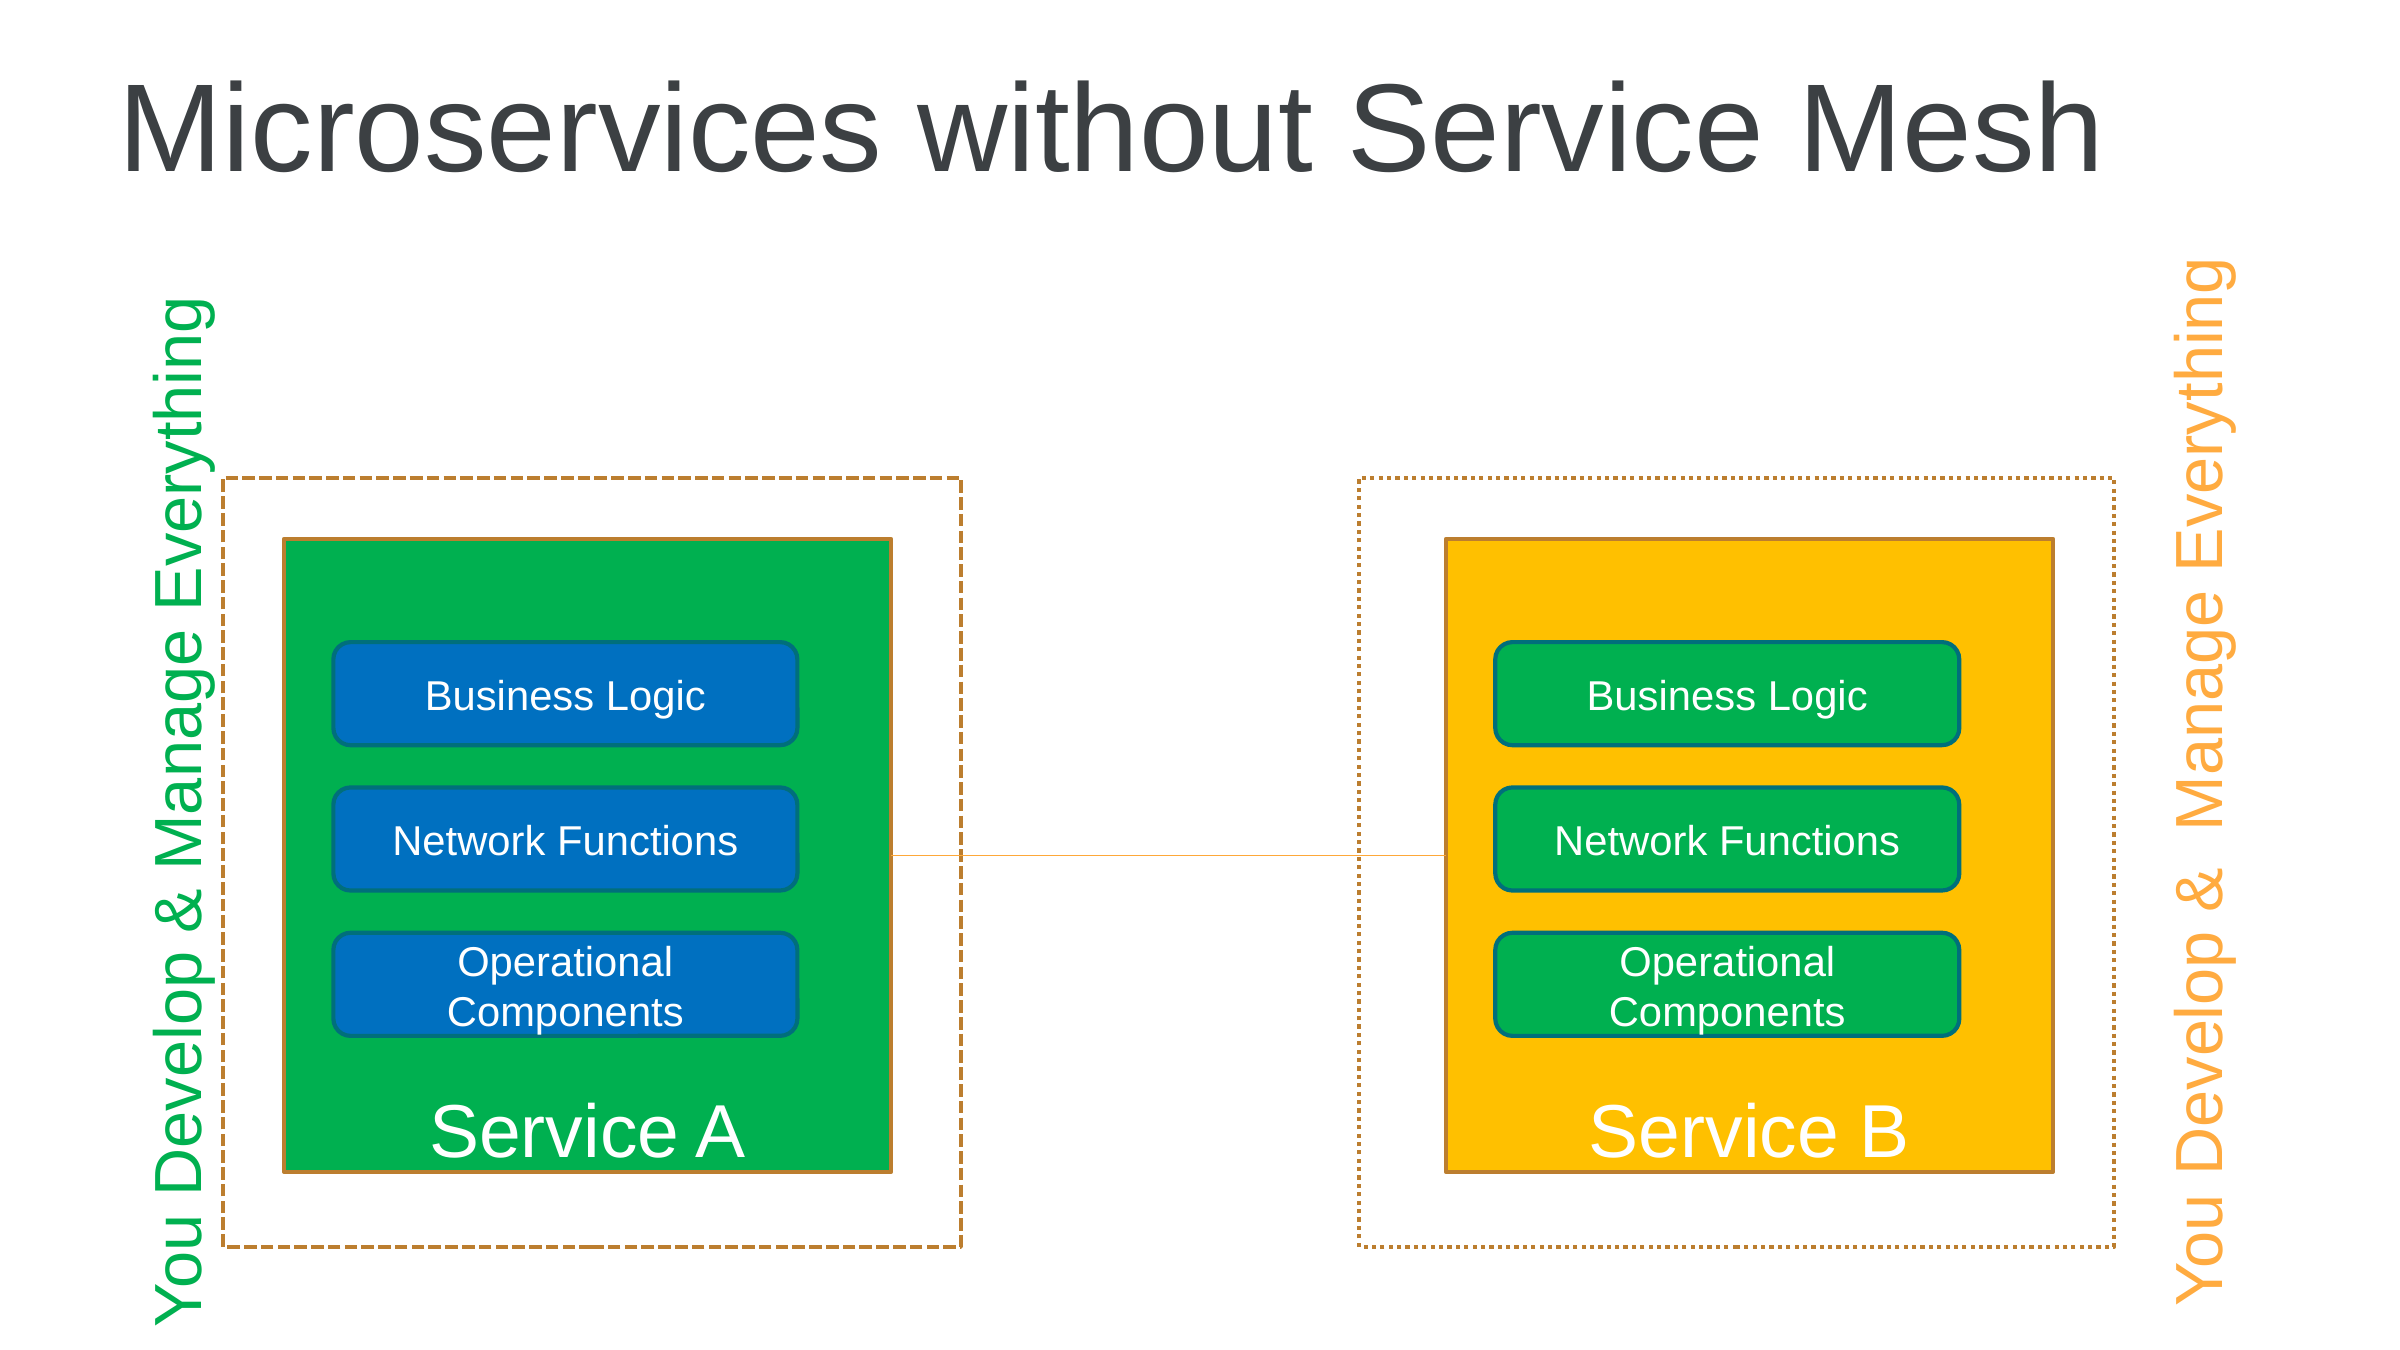

# Microservices without Service Mesh

Service A
Business Logic
Network Functions
Operational Components

Service B
Business Logic
Network Functions
Operational Components
You Develop &  Manage Everything
You Develop & Manage Everything